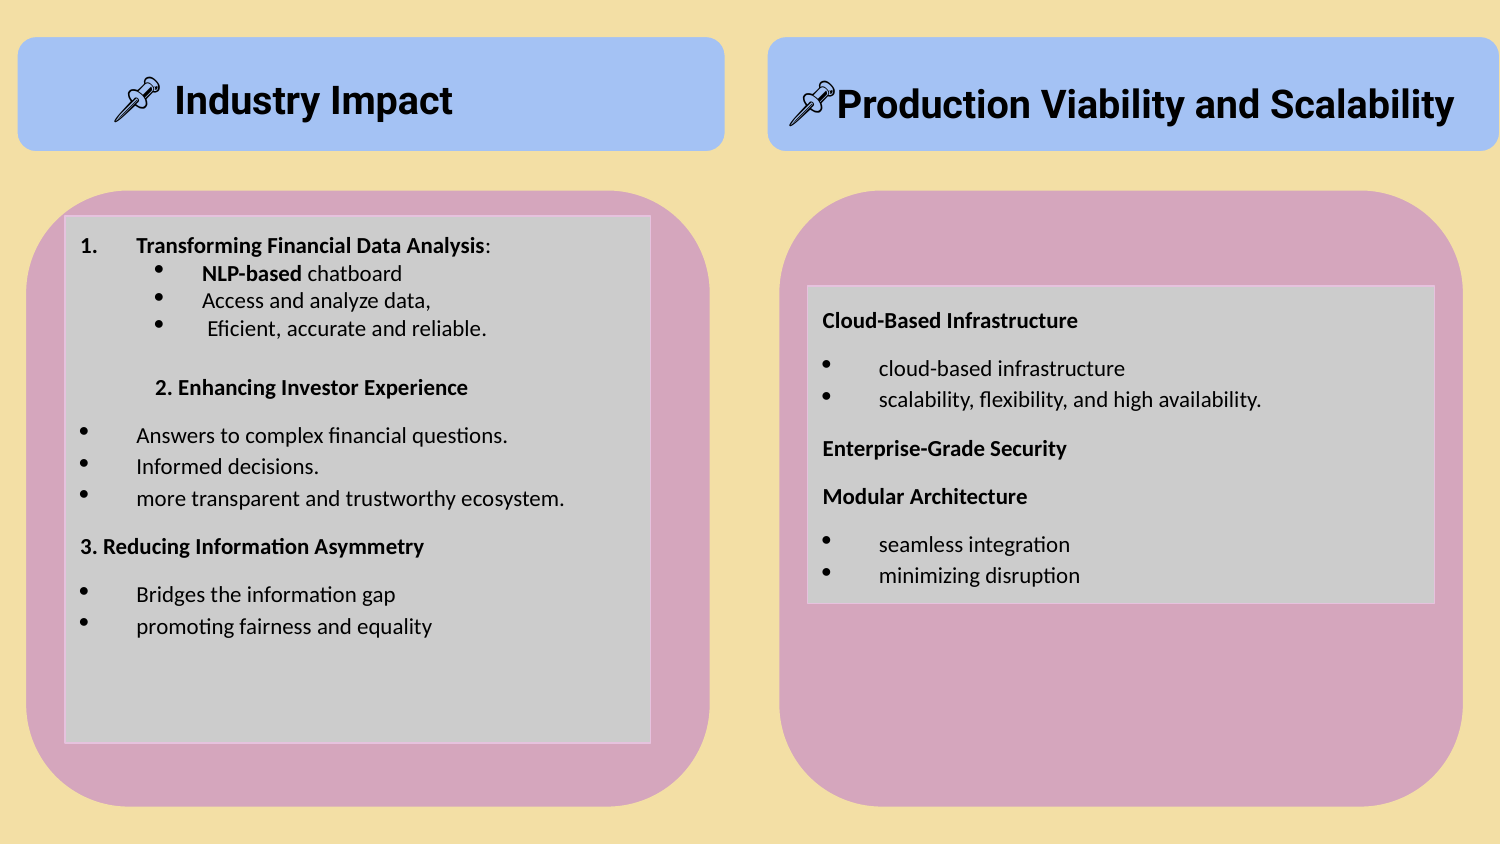

📌 Industry Impact

📌Production Viability and Scalability

Transforming Financial Data Analysis:
NLP-based chatboard
Access and analyze data,
 Eficient, accurate and reliable.

2. Enhancing Investor Experience
Answers to complex financial questions.
Informed decisions.
more transparent and trustworthy ecosystem.
3. Reducing Information Asymmetry
Bridges the information gap
promoting fairness and equality

Cloud-Based Infrastructure
cloud-based infrastructure
scalability, flexibility, and high availability.
Enterprise-Grade Security
Modular Architecture
seamless integration
minimizing disruption